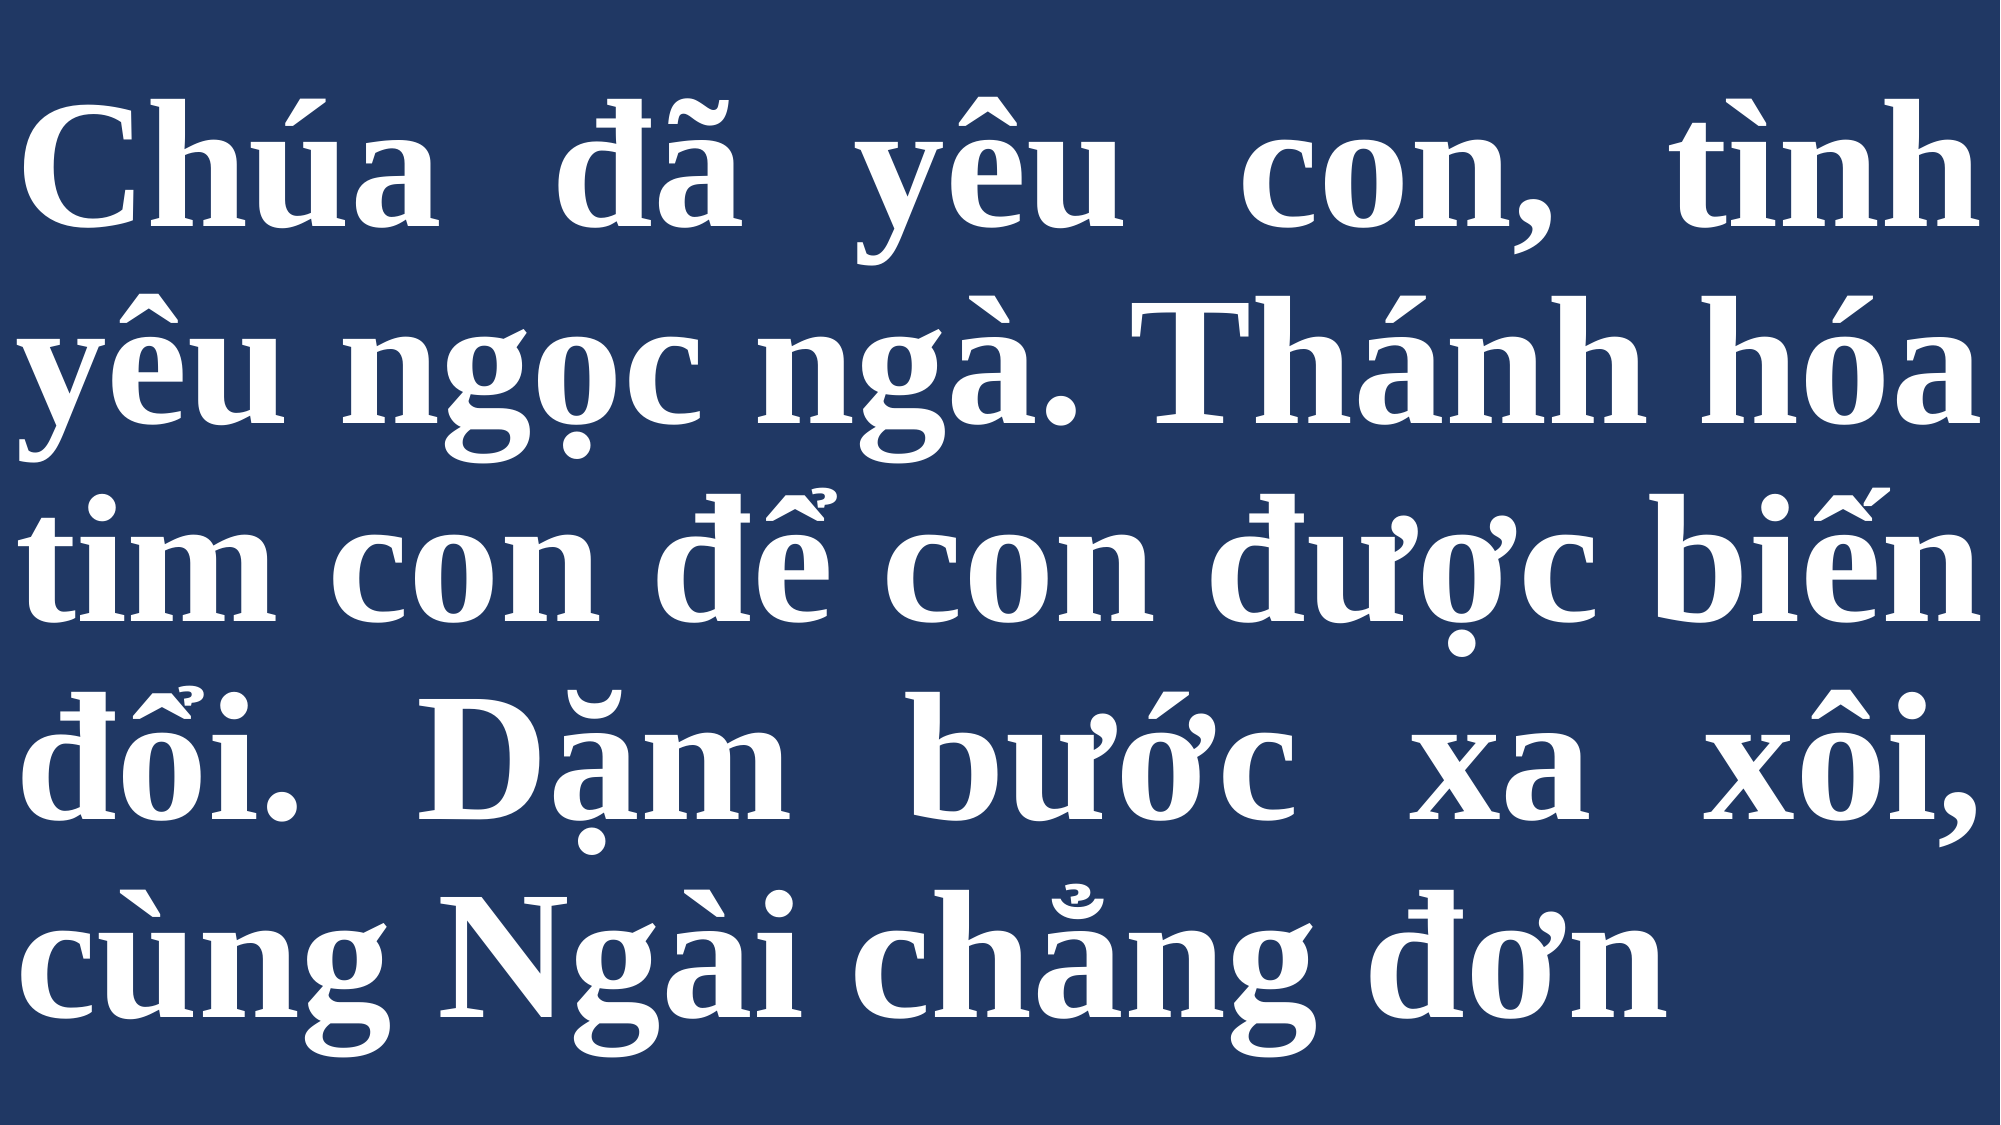

# Chúa đã yêu con, tình yêu ngọc ngà. Thánh hóa tim con để con được biến đổi. Dặm bước xa xôi, cùng Ngài chẳng đơn